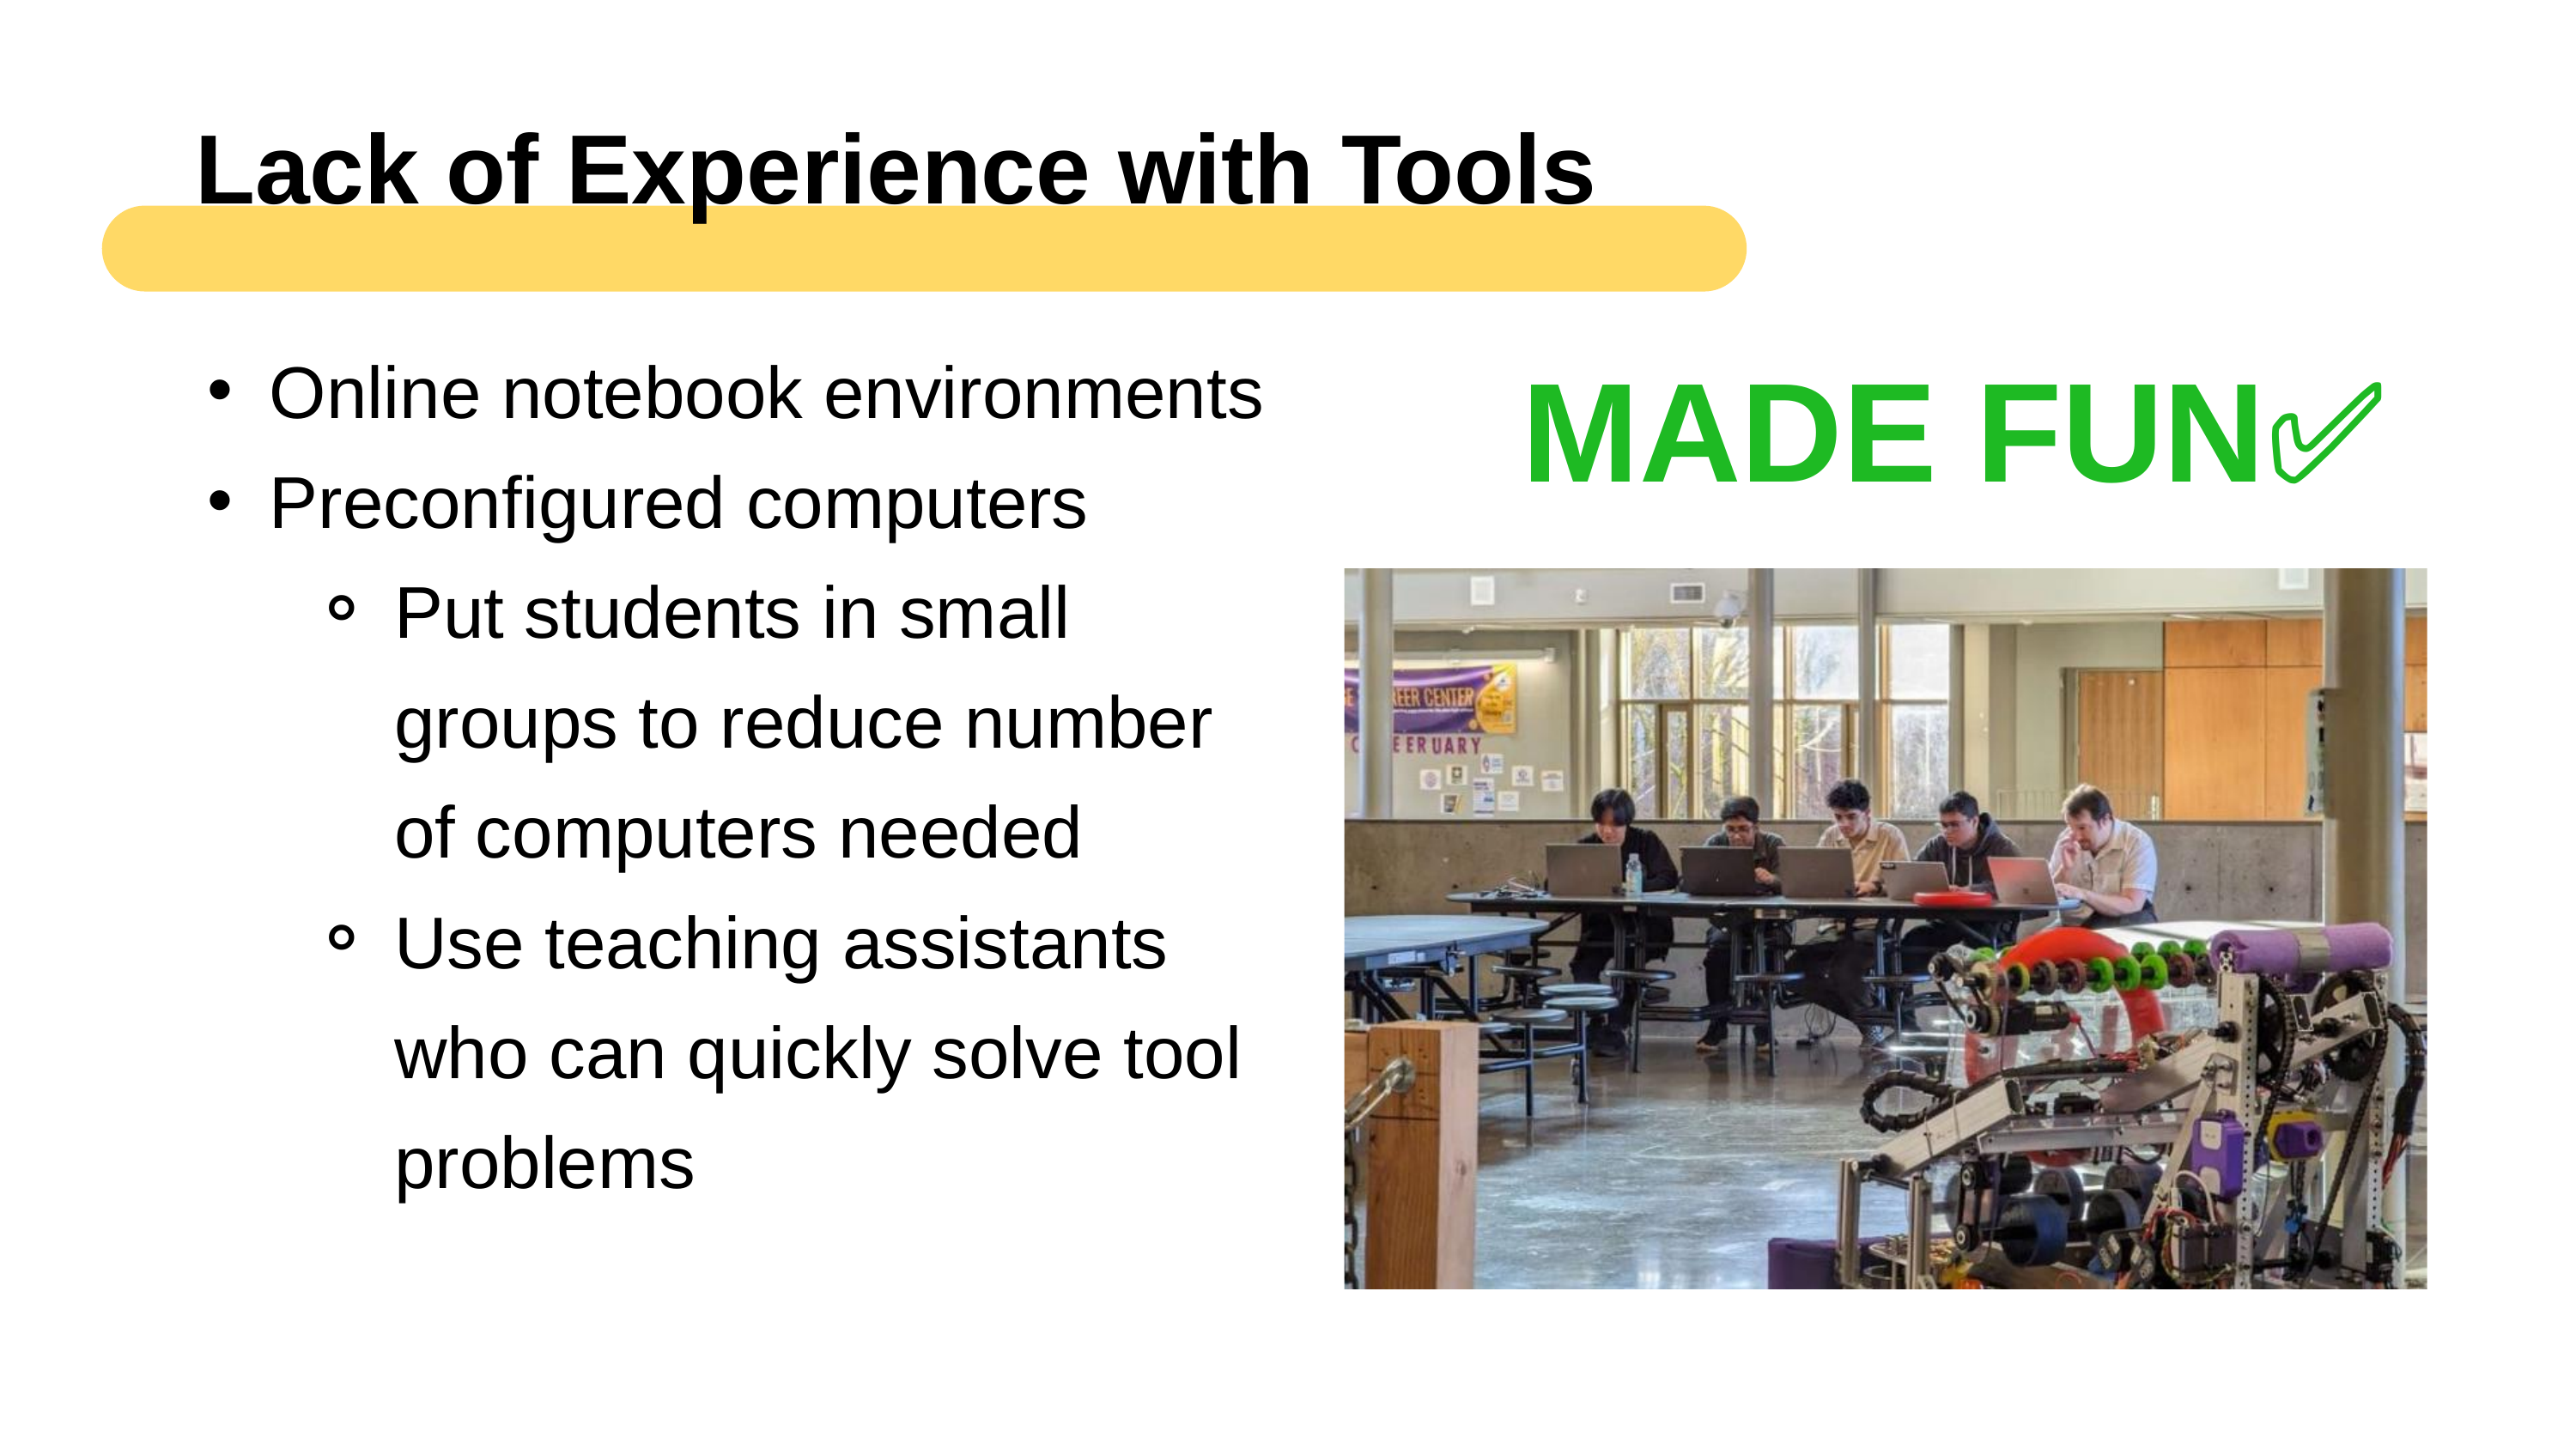

Lack of Experience with Tools

MADE FUN✅
Online notebook environments
Preconfigured computers
Put students in small groups to reduce number of computers needed
Use teaching assistants who can quickly solve tool problems